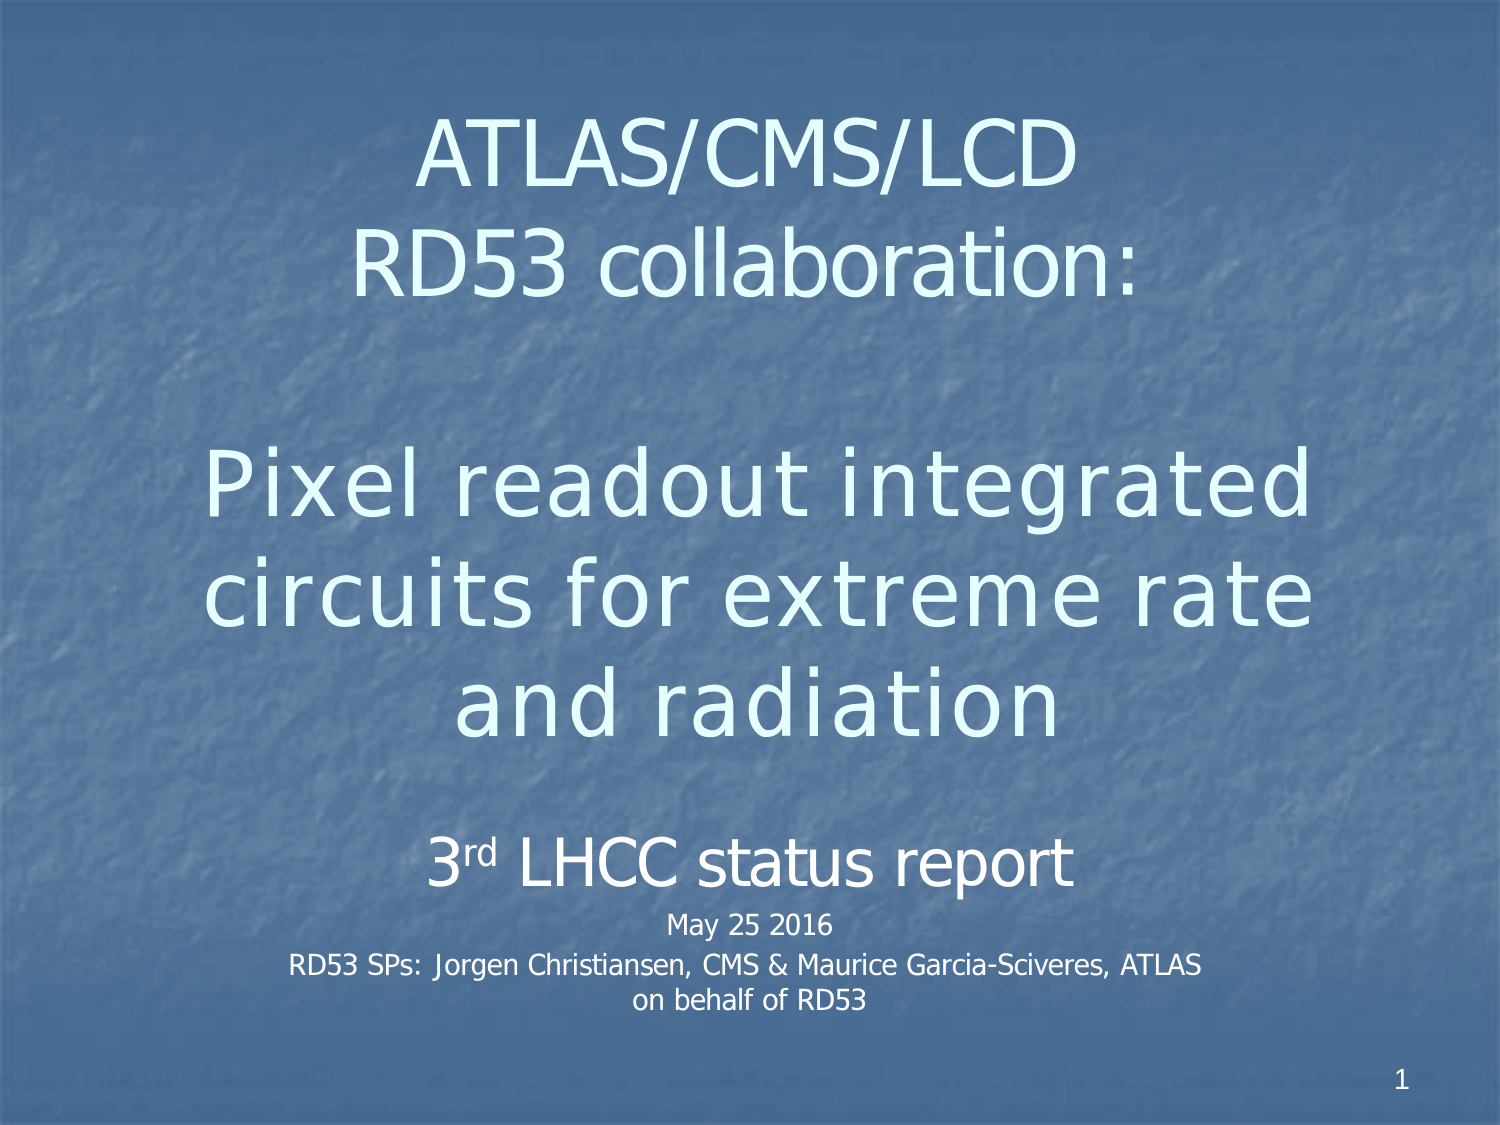

# ATLAS/CMS/LCD RD53 collaboration: Pixel readout integrated circuits for extreme rate and radiation
3rd LHCC status report
May 25 2016
RD53 SPs: Jorgen Christiansen, CMS & Maurice Garcia-Sciveres, ATLAS
on behalf of RD53
1